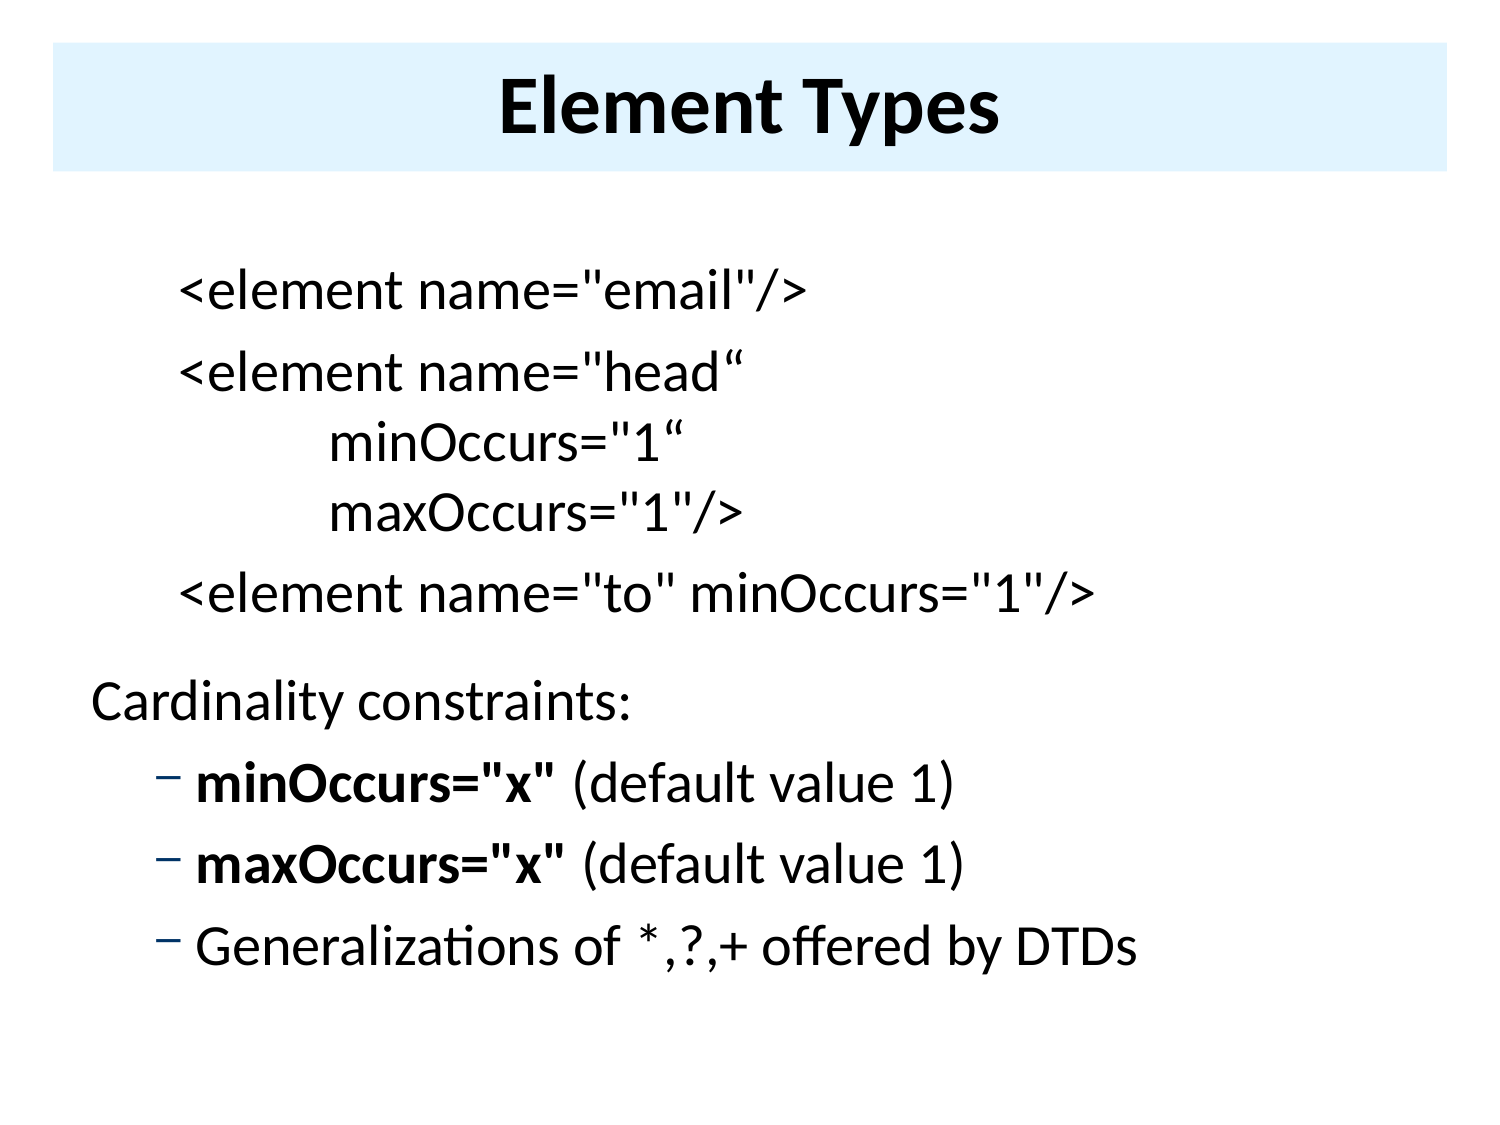

# Element Types
	<element name="email"/>
	<element name="head“
	minOccurs="1“
	maxOccurs="1"/>
	<element name="to" minOccurs="1"/>

Cardinality constraints:
minOccurs="x" (default value 1)
maxOccurs="x" (default value 1)
Generalizations of *,?,+ offered by DTDs